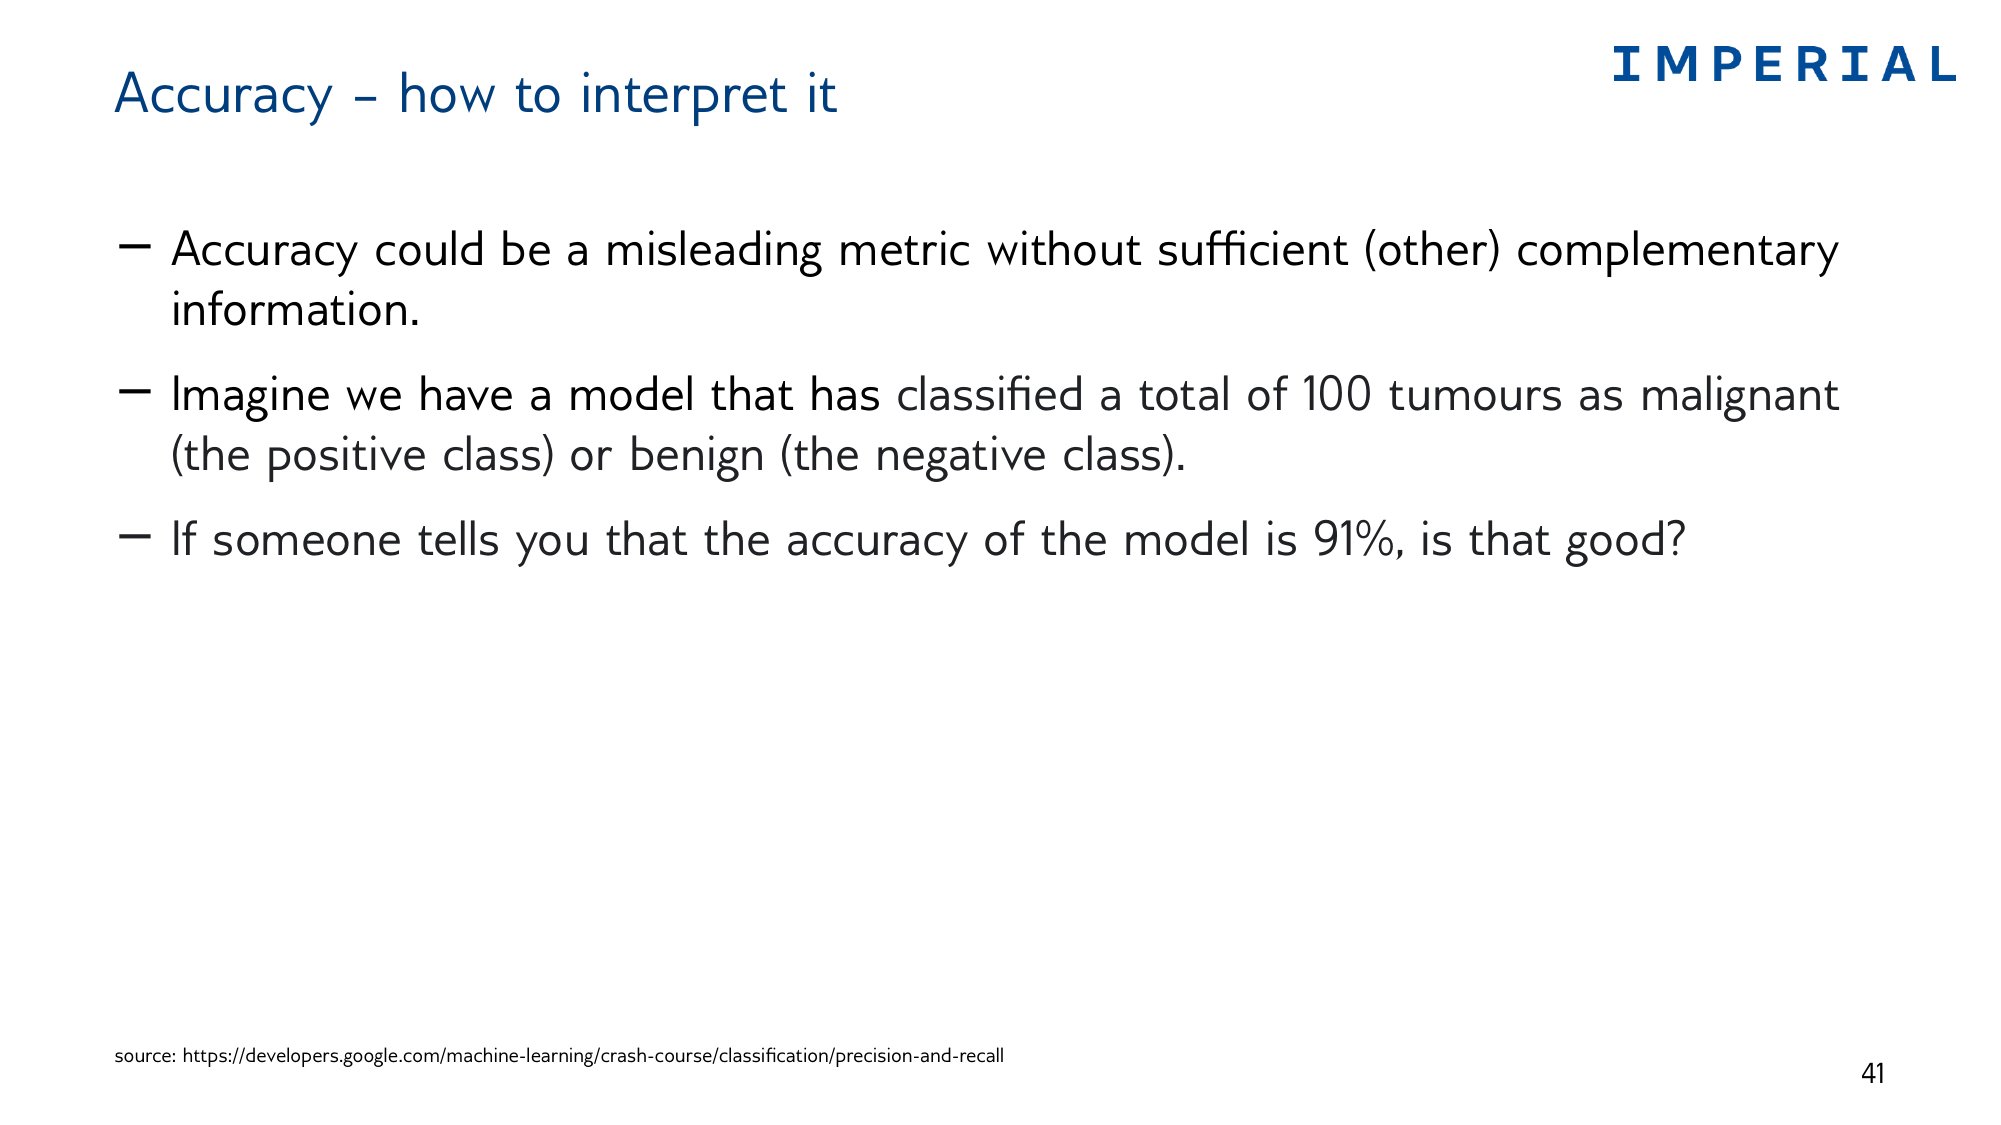

# Accuracy – how to interpret it
Accuracy could be a misleading metric without sufficient (other) complementary information.
Imagine we have a model that has classified a total of 100 tumours as malignant (the positive class) or benign (the negative class).
If someone tells you that the accuracy of the model is 91%, is that good?
source: https://developers.google.com/machine-learning/crash-course/classification/precision-and-recall
41